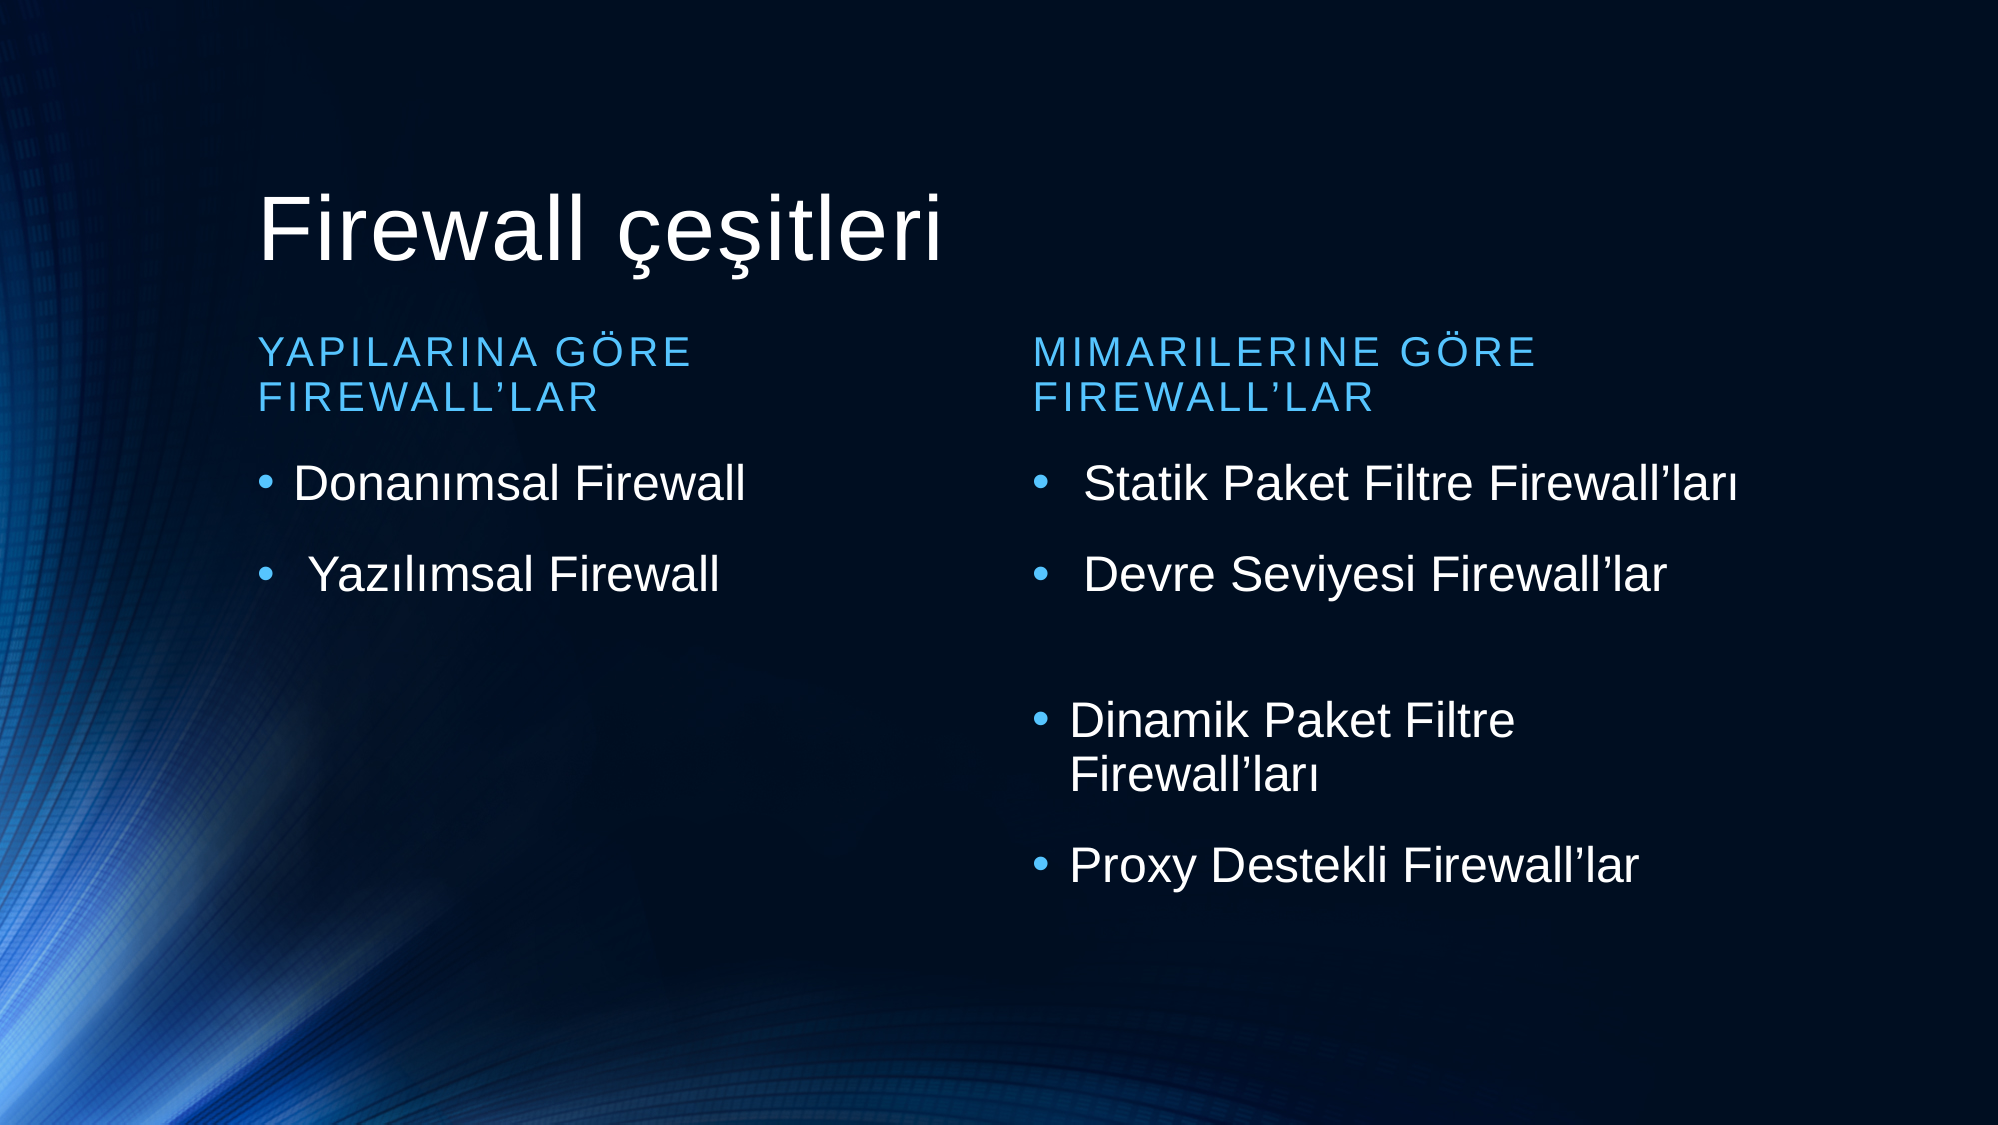

# Firewall çeşitleri
Yapılarına göre firewall’lar
Mimarilerine göre firewall’lar
Donanımsal Firewall
 Yazılımsal Firewall
 Statik Paket Filtre Firewall’ları
 Devre Seviyesi Firewall’lar
Dinamik Paket Filtre Firewall’ları
Proxy Destekli Firewall’lar